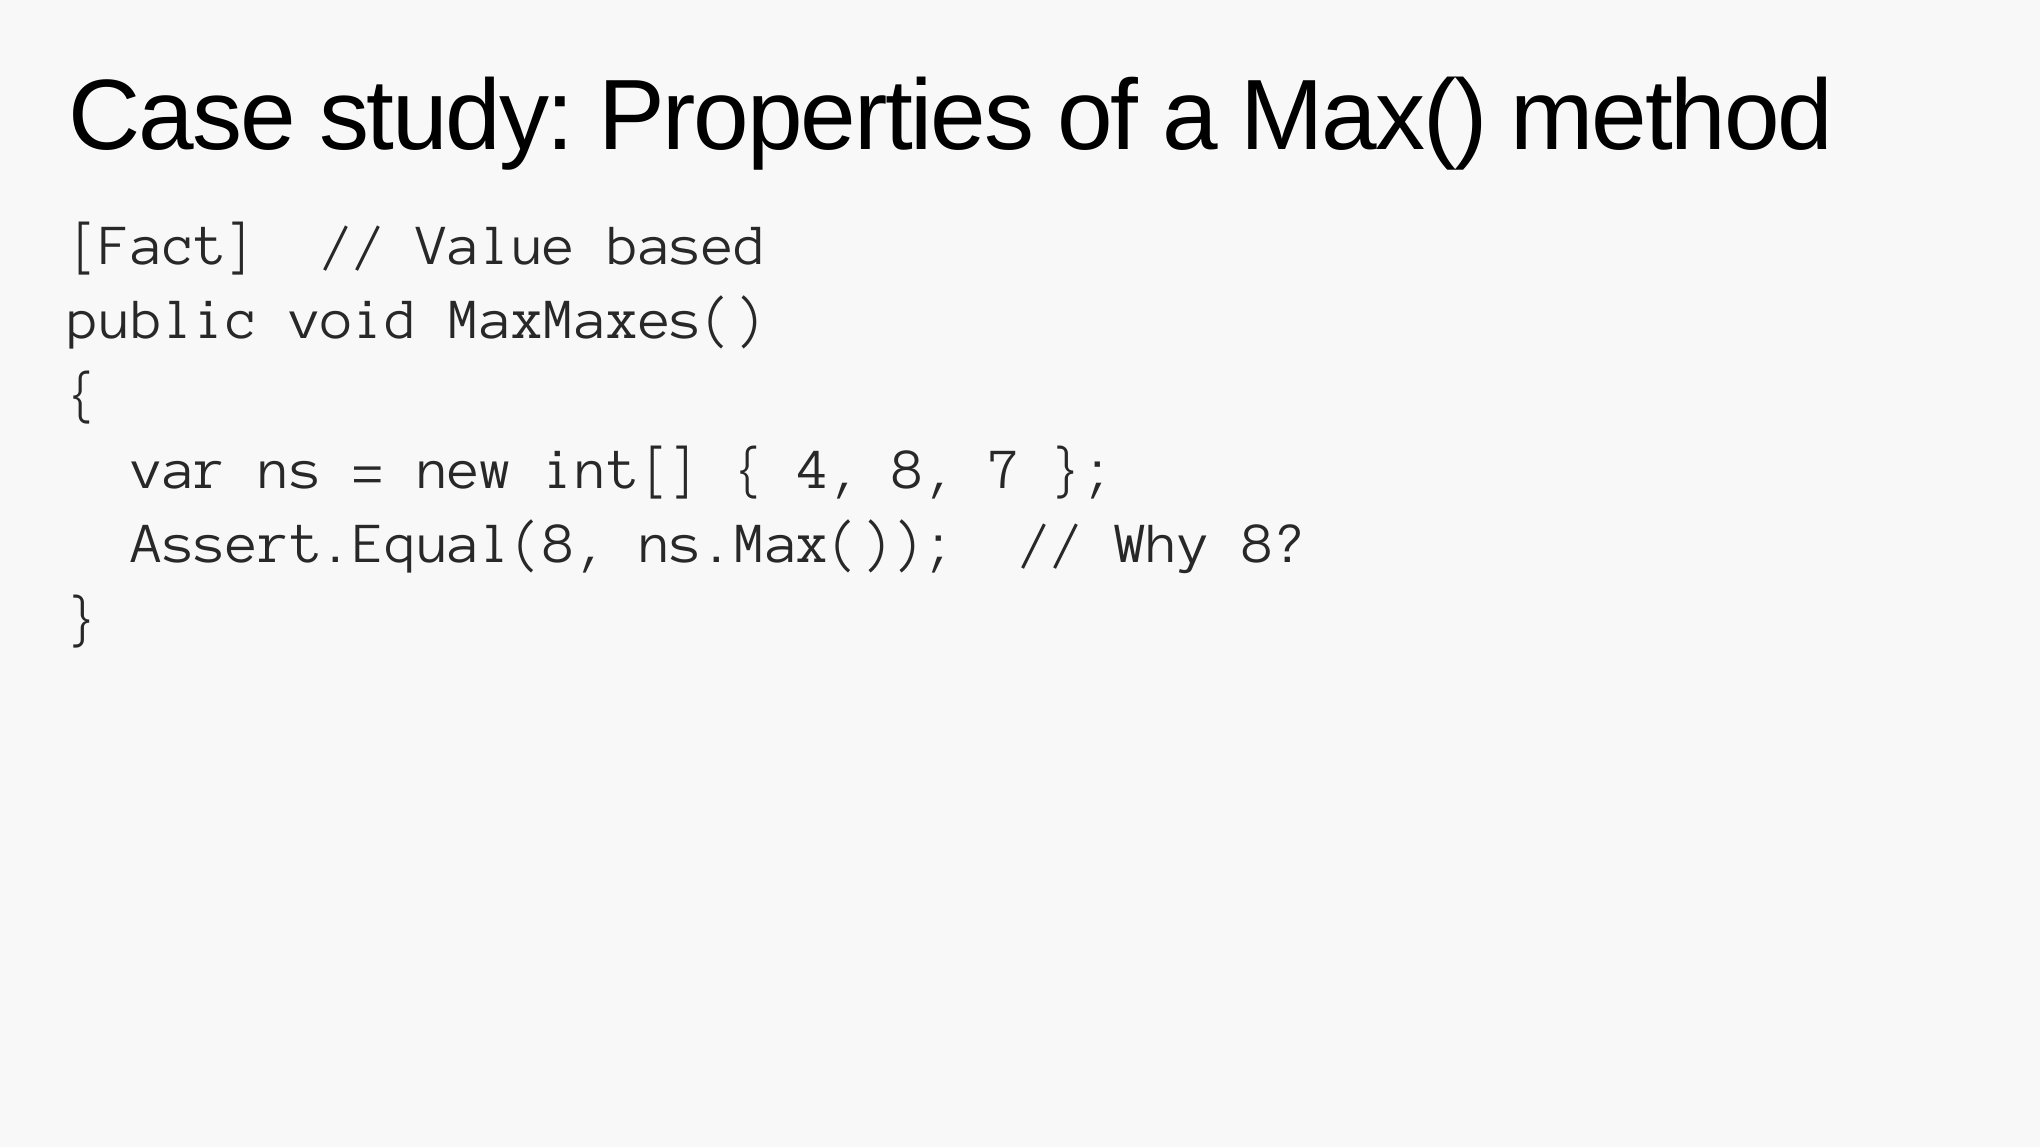

# Case study: Properties of a Max() method
[Fact]  // Value based
public void MaxMaxes()
{
  var ns = new int[] { 4, 8, 7 };
  Assert.Equal(8, ns.Max());  // Why 8?
}